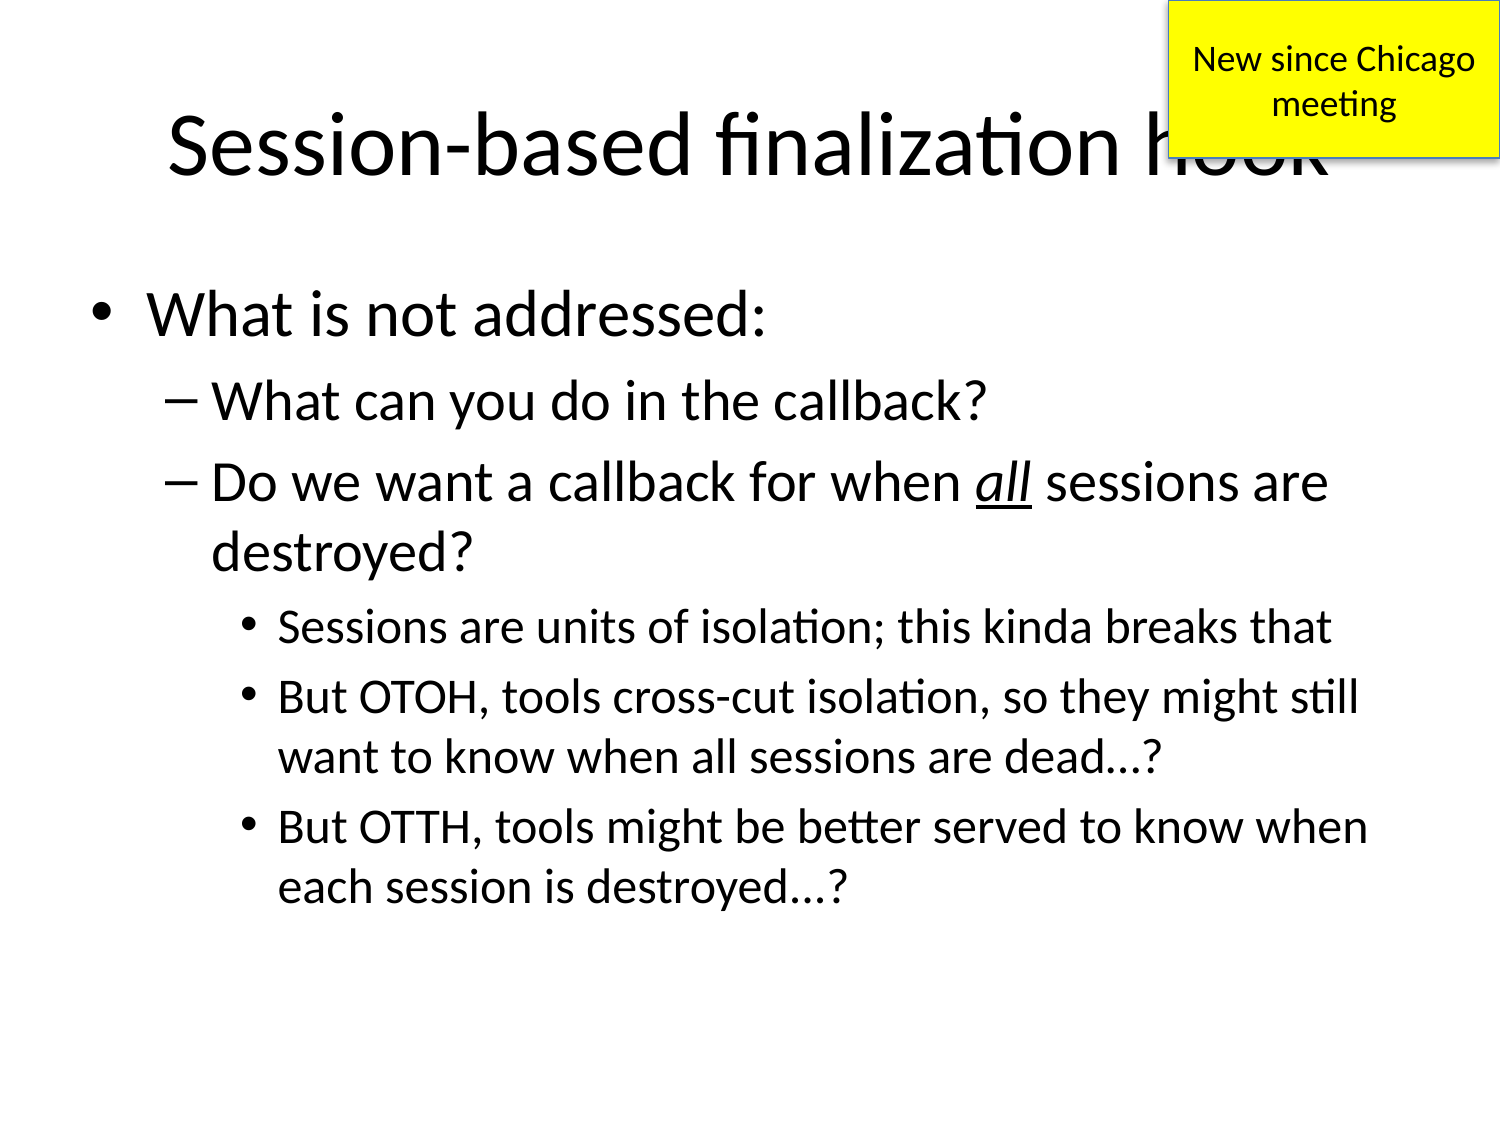

New since Chicago meeting
# Session-based finalization hook
What is not addressed:
What can you do in the callback?
Do we want a callback for when all sessions are destroyed?
Sessions are units of isolation; this kinda breaks that
But OTOH, tools cross-cut isolation, so they might still want to know when all sessions are dead…?
But OTTH, tools might be better served to know when each session is destroyed...?